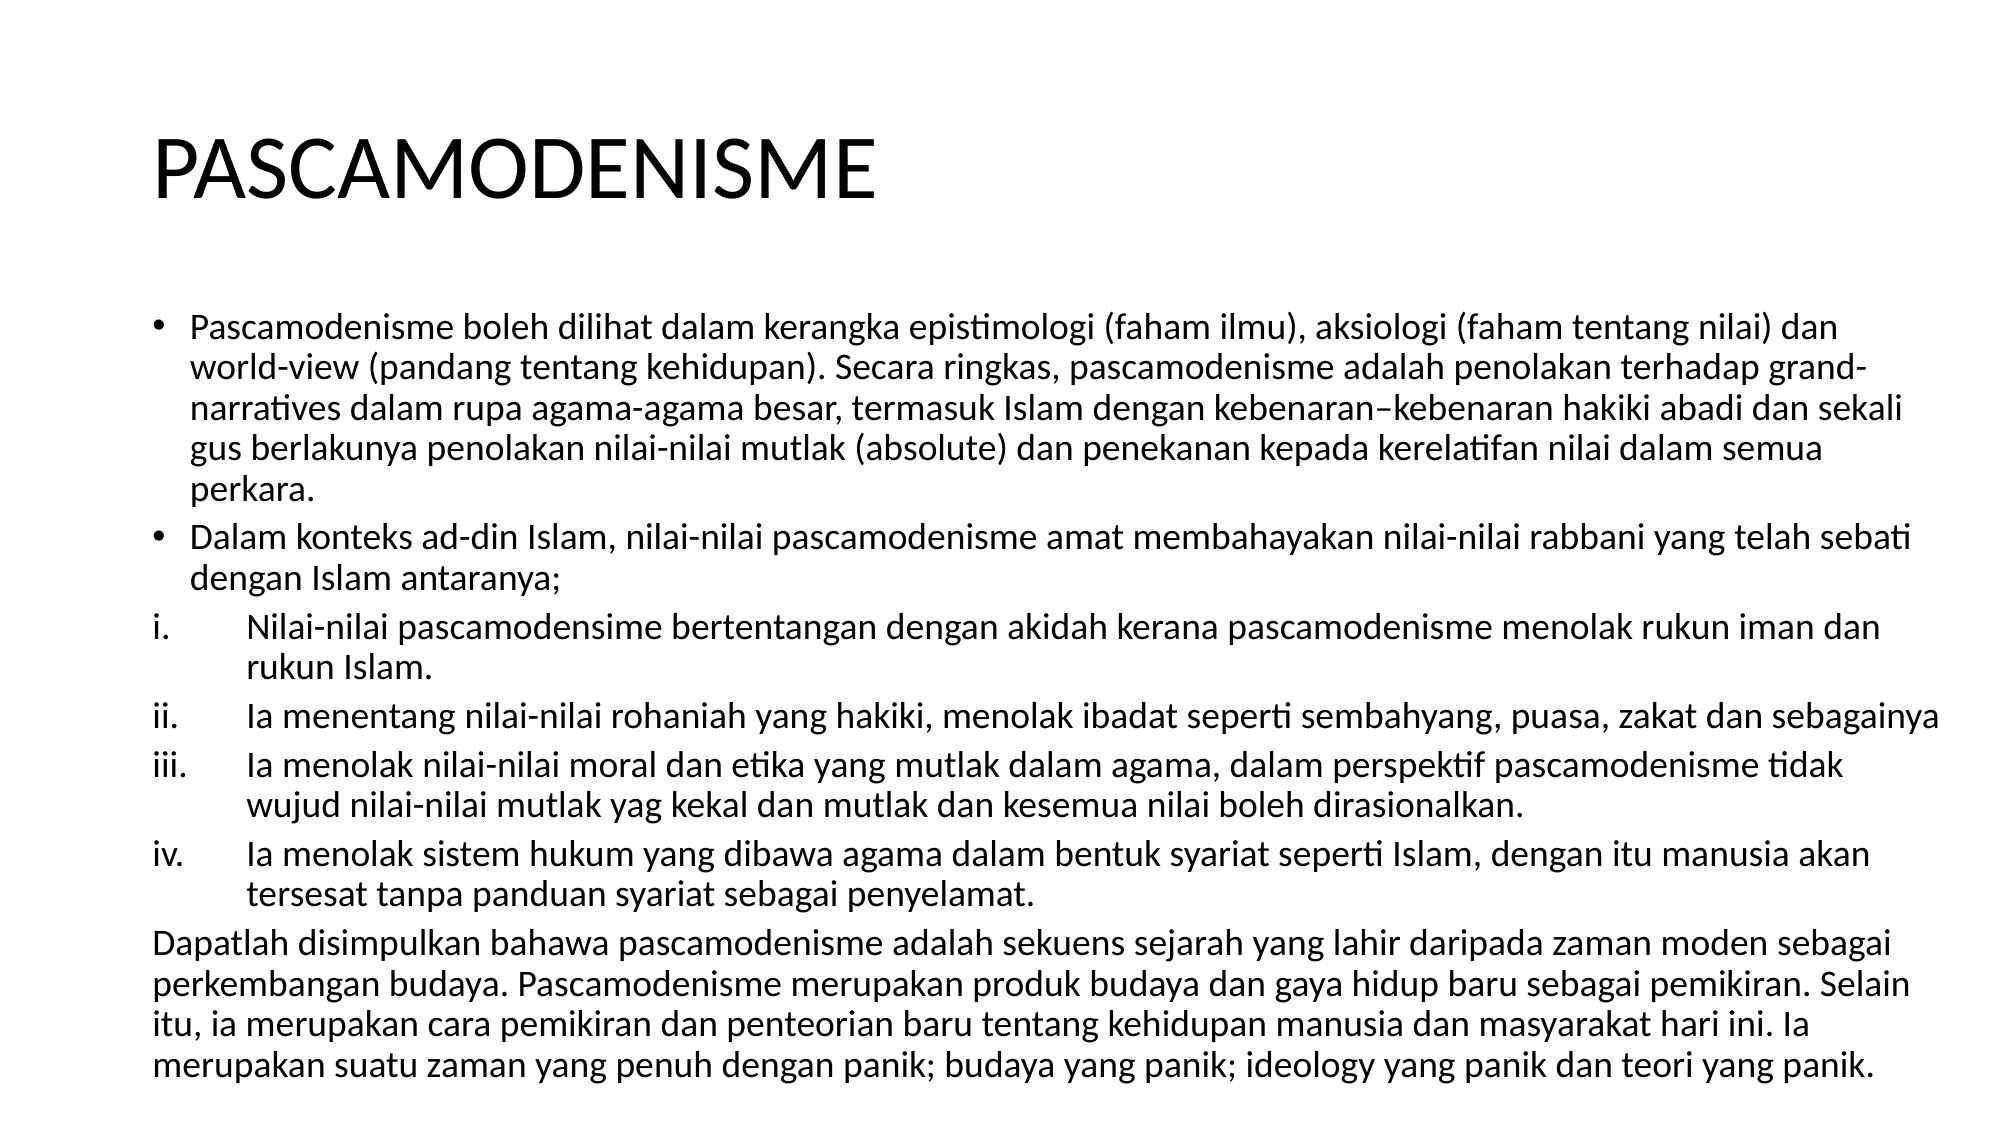

# PASCAMODENISME
Pascamodenisme boleh dilihat dalam kerangka epistimologi (faham ilmu), aksiologi (faham tentang nilai) dan world-view (pandang tentang kehidupan). Secara ringkas, pascamodenisme adalah penolakan terhadap grand-narratives dalam rupa agama-agama besar, termasuk Islam dengan kebenaran–kebenaran hakiki abadi dan sekali gus berlakunya penolakan nilai-nilai mutlak (absolute) dan penekanan kepada kerelatifan nilai dalam semua perkara.
Dalam konteks ad-din Islam, nilai-nilai pascamodenisme amat membahayakan nilai-nilai rabbani yang telah sebati dengan Islam antaranya;
Nilai-nilai pascamodensime bertentangan dengan akidah kerana pascamodenisme menolak rukun iman dan rukun Islam.
Ia menentang nilai-nilai rohaniah yang hakiki, menolak ibadat seperti sembahyang, puasa, zakat dan sebagainya
Ia menolak nilai-nilai moral dan etika yang mutlak dalam agama, dalam perspektif pascamodenisme tidak wujud nilai-nilai mutlak yag kekal dan mutlak dan kesemua nilai boleh dirasionalkan.
Ia menolak sistem hukum yang dibawa agama dalam bentuk syariat seperti Islam, dengan itu manusia akan tersesat tanpa panduan syariat sebagai penyelamat.
Dapatlah disimpulkan bahawa pascamodenisme adalah sekuens sejarah yang lahir daripada zaman moden sebagai perkembangan budaya. Pascamodenisme merupakan produk budaya dan gaya hidup baru sebagai pemikiran. Selain itu, ia merupakan cara pemikiran dan penteorian baru tentang kehidupan manusia dan masyarakat hari ini. Ia merupakan suatu zaman yang penuh dengan panik; budaya yang panik; ideology yang panik dan teori yang panik.